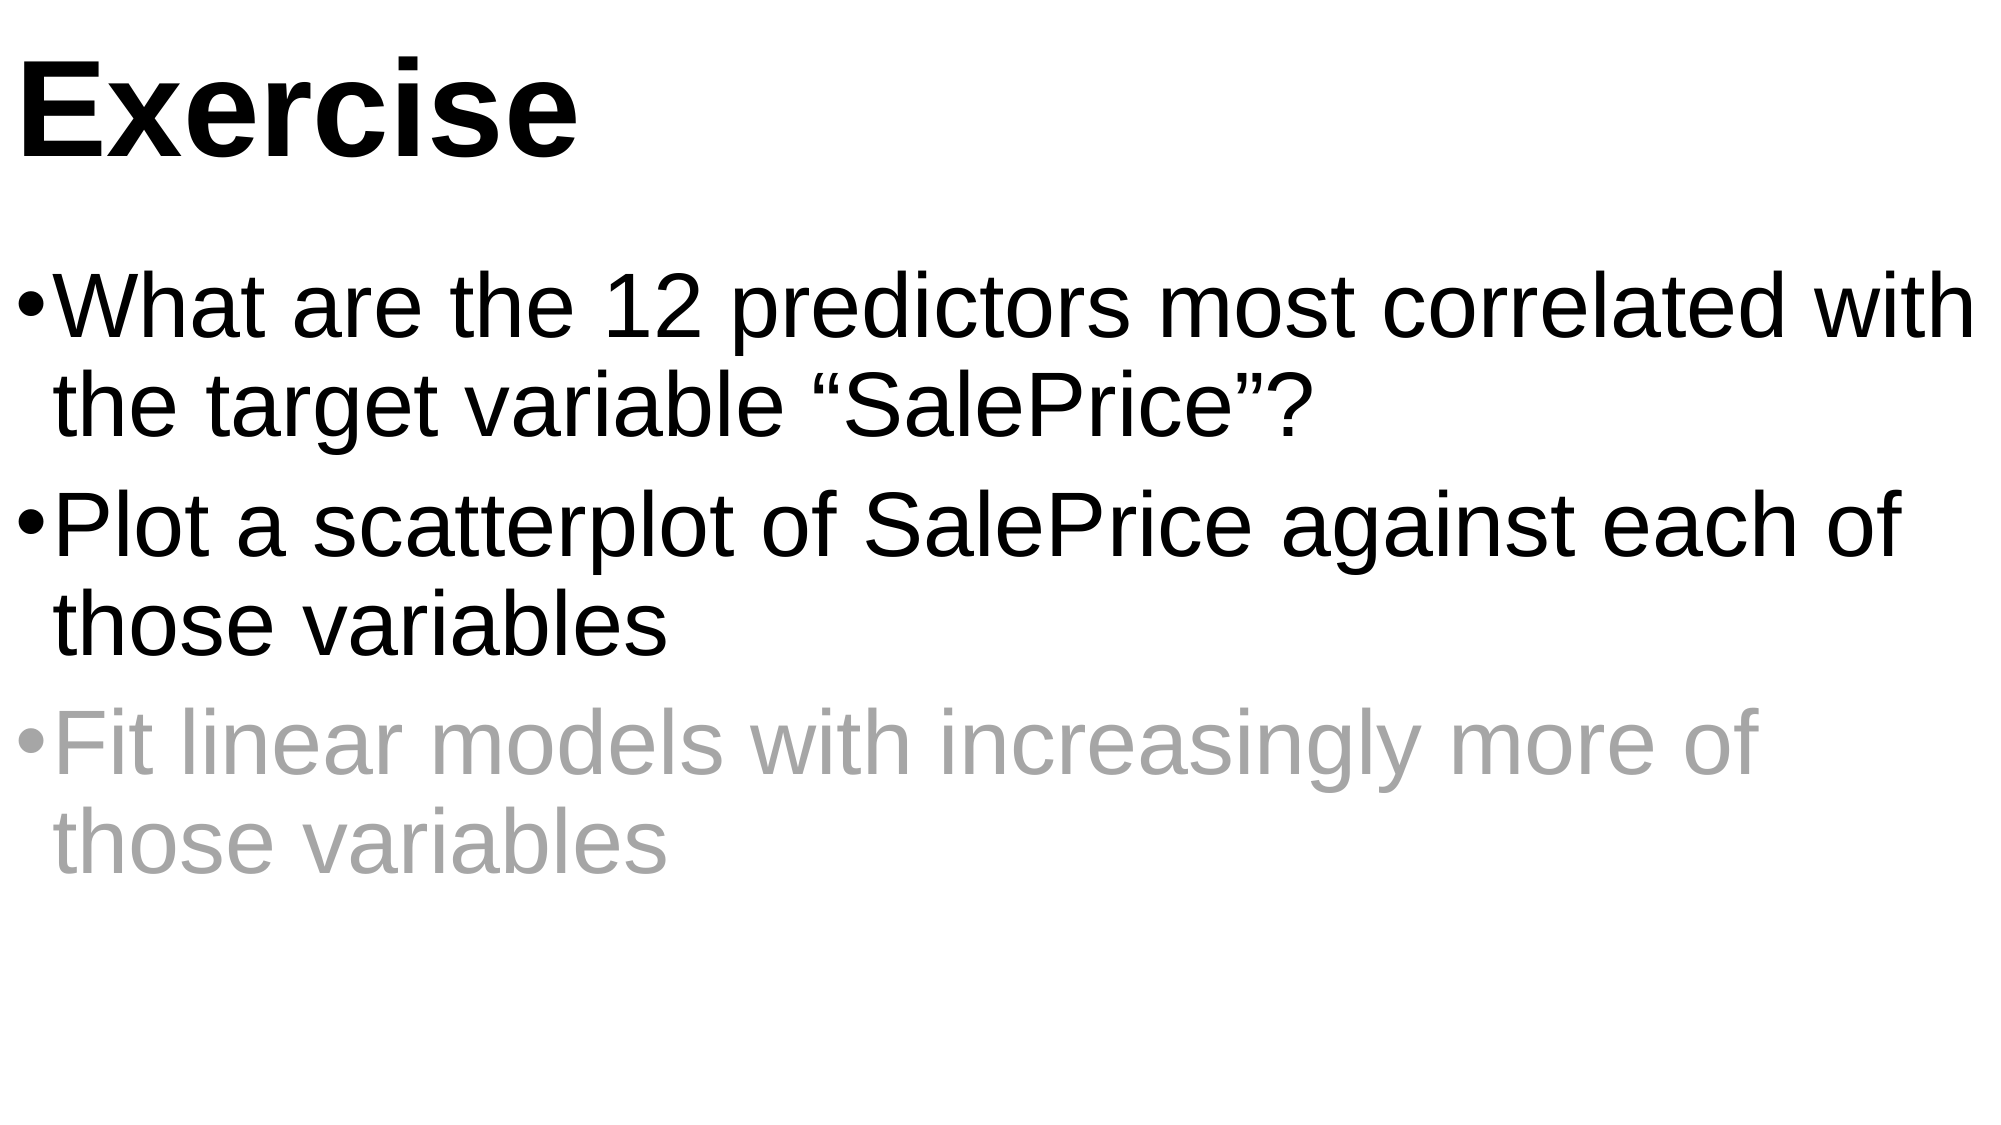

# Exercise
What are the 12 predictors most correlated with the target variable “SalePrice”?
Plot a scatterplot of SalePrice against each of those variables
Fit linear models with increasingly more of those variables